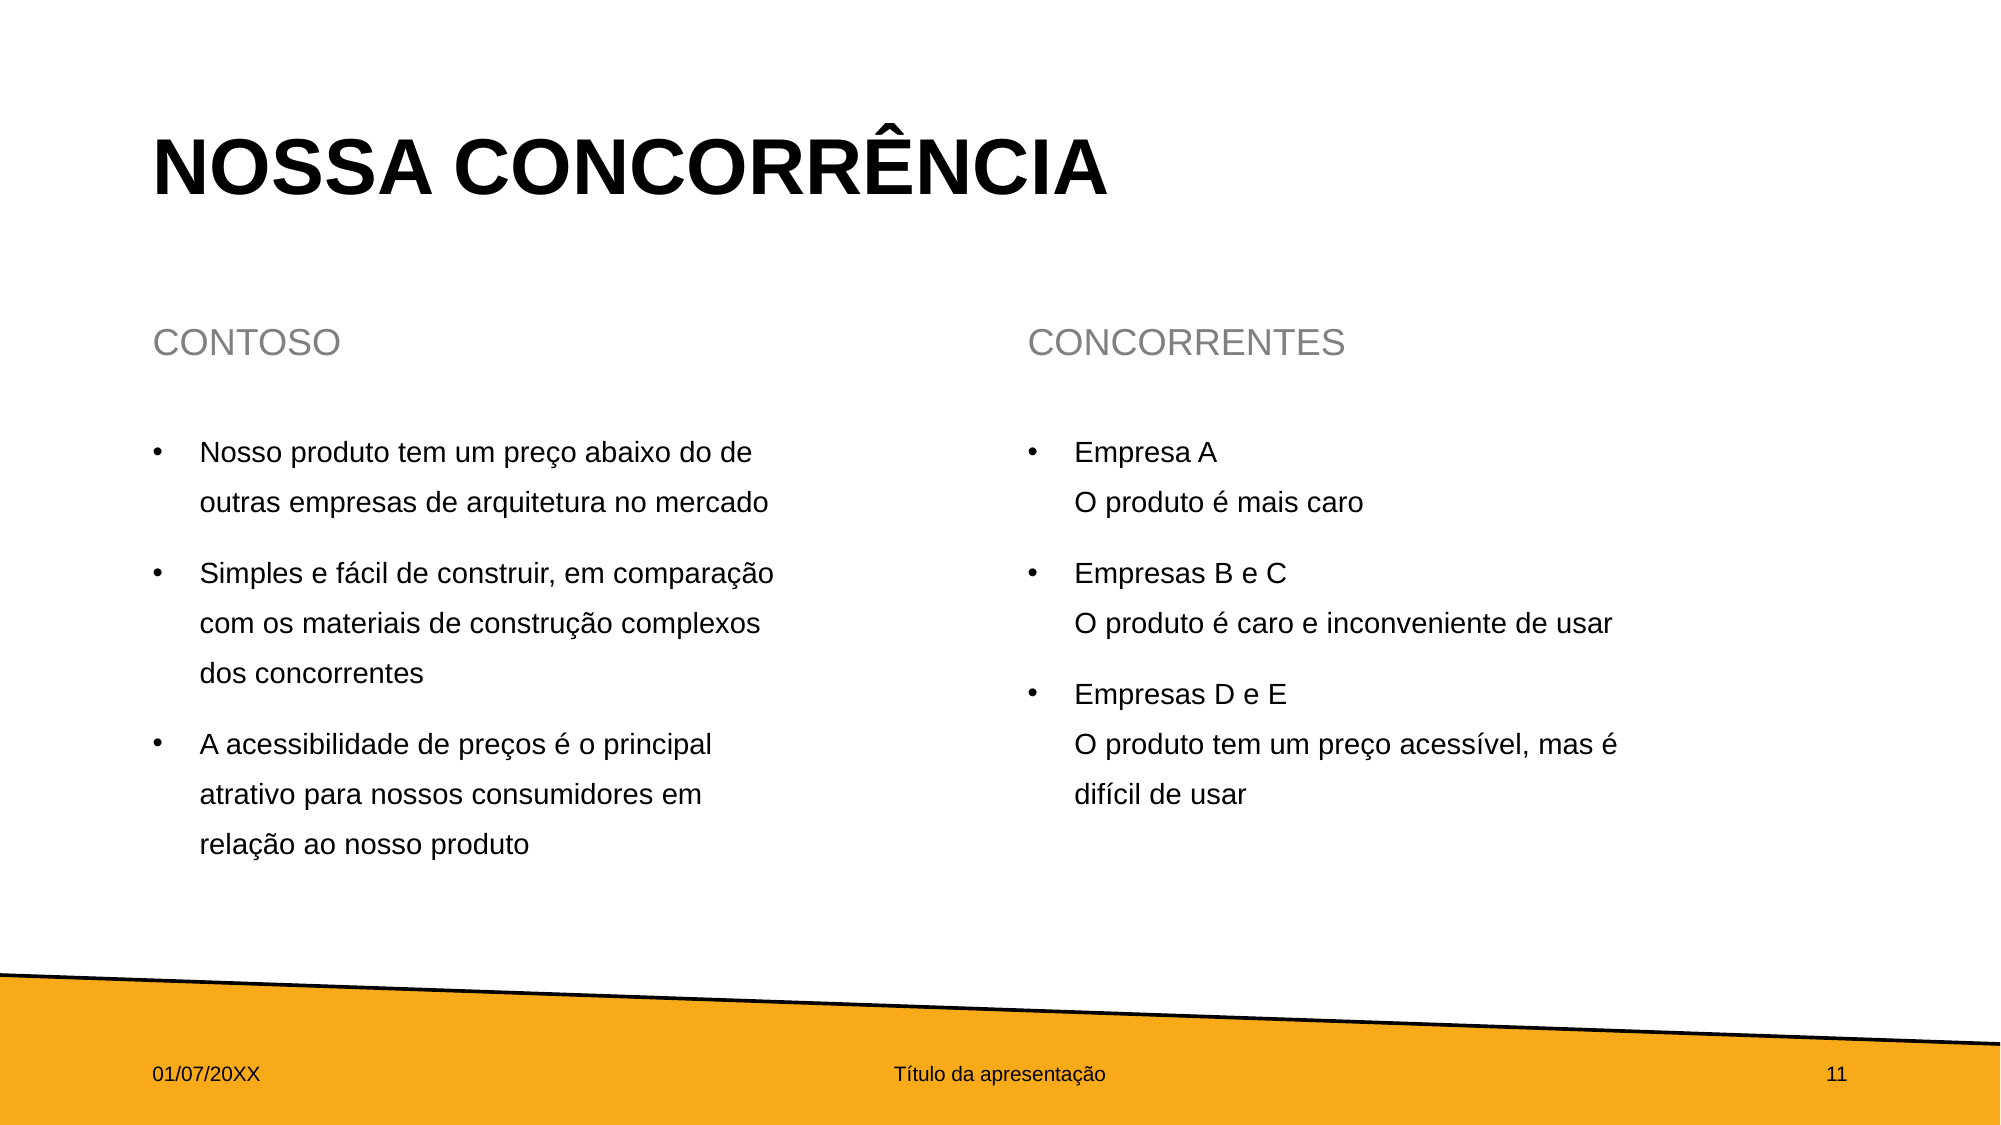

# NOSSA CONCORRÊNCIA
CONTOSO
CONCORRENTES
Nosso produto tem um preço abaixo do de outras empresas de arquitetura no mercado
Simples e fácil de construir, em comparação com os materiais de construção complexos dos concorrentes
A acessibilidade de preços é o principal atrativo para nossos consumidores em relação ao nosso produto
Empresa A
O produto é mais caro
Empresas B e C
O produto é caro e inconveniente de usar
Empresas D e E
O produto tem um preço acessível, mas é difícil de usar

01/07/20XX
Título da apresentação
11